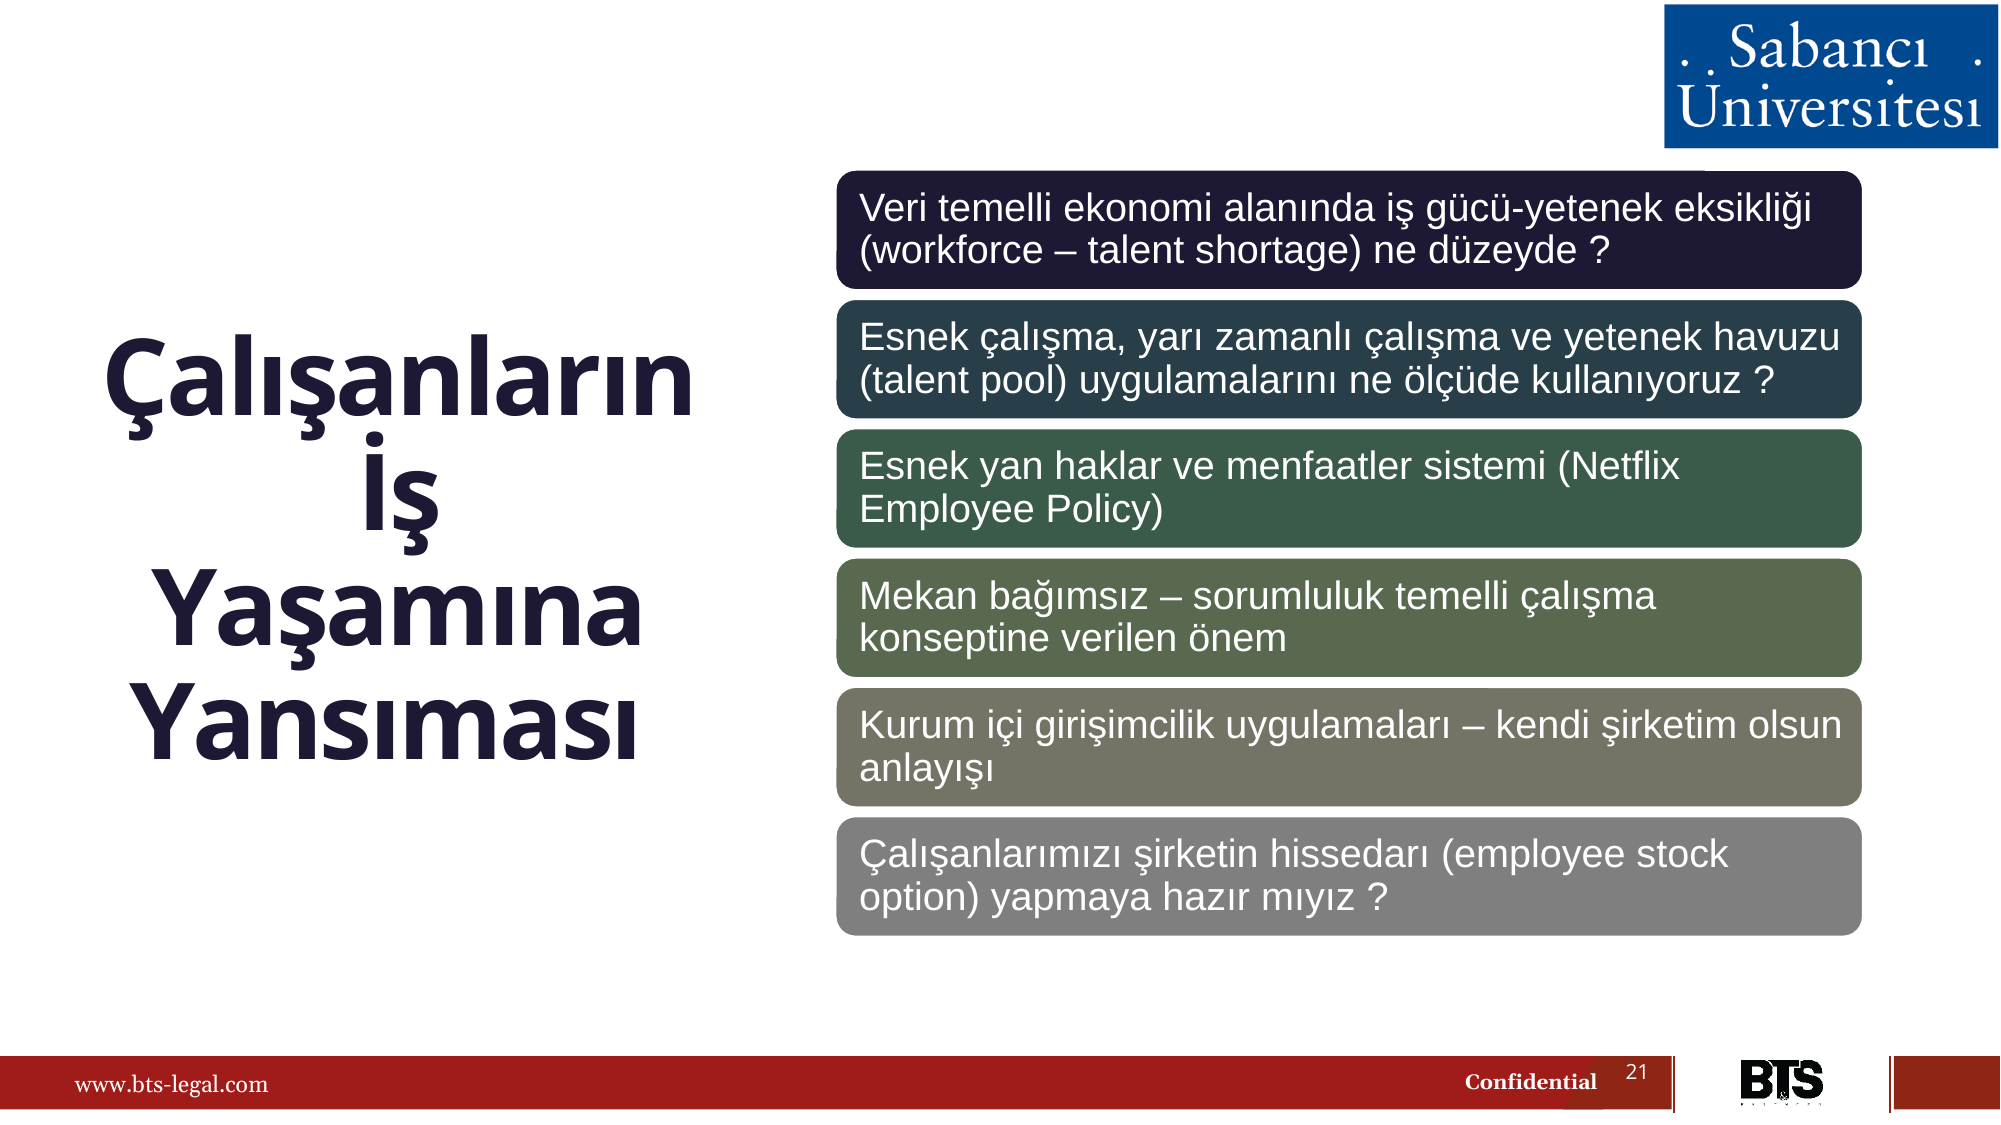

# Çalışanların İş Yaşamına Yansıması
Veri temelli ekonomi alanında iş gücü-yetenek eksikliği (workforce – talent shortage) ne düzeyde ?
Esnek çalışma, yarı zamanlı çalışma ve yetenek havuzu (talent pool) uygulamalarını ne ölçüde kullanıyoruz ?
Esnek yan haklar ve menfaatler sistemi (Netflix Employee Policy)
Mekan bağımsız – sorumluluk temelli çalışma konseptine verilen önem
Kurum içi girişimcilik uygulamaları – kendi şirketim olsun anlayışı
Çalışanlarımızı şirketin hissedarı (employee stock option) yapmaya hazır mıyız ?
21